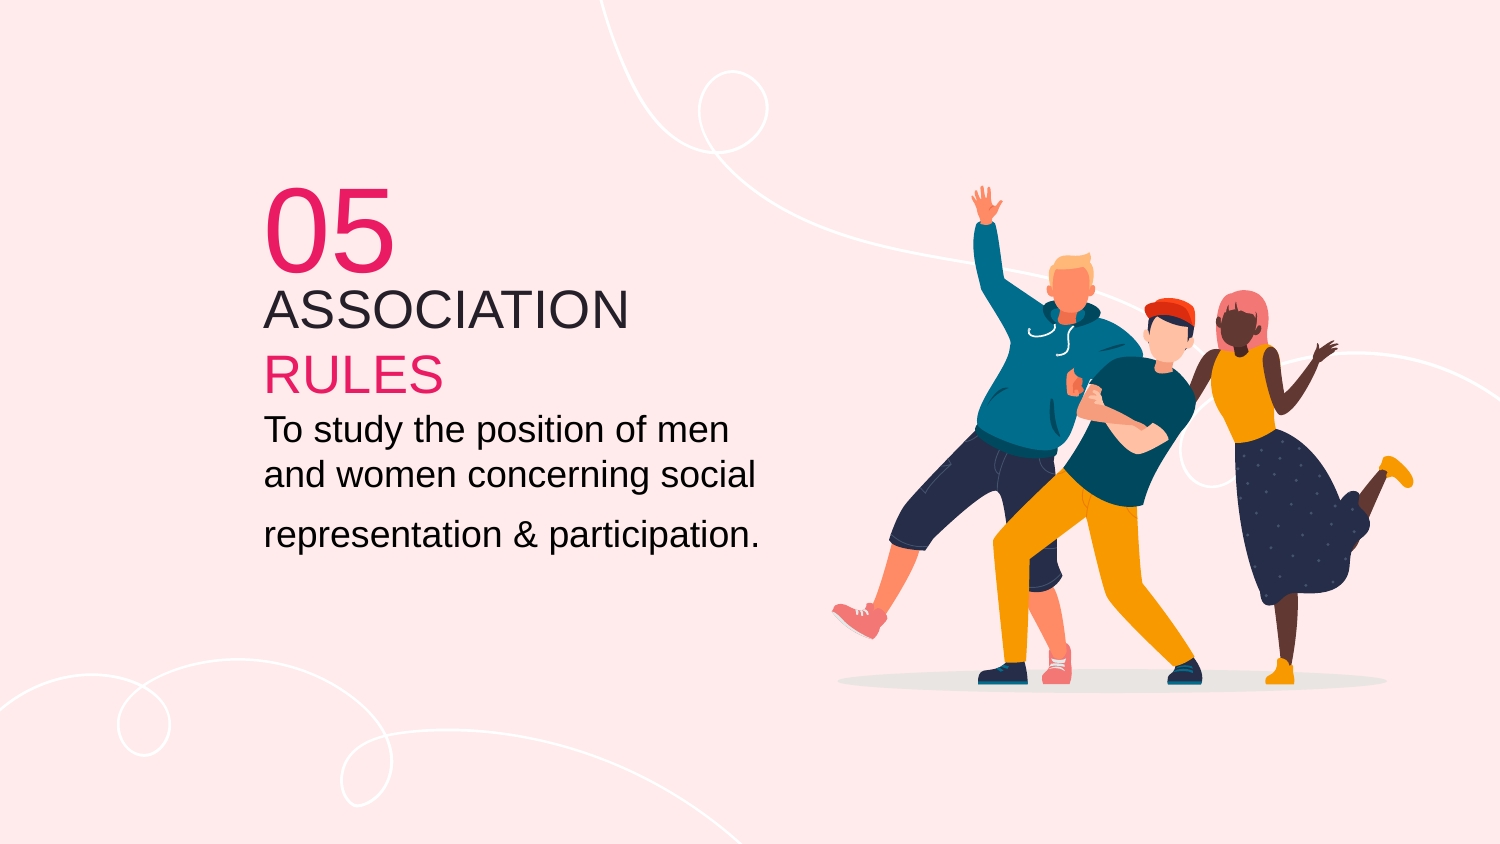

05

# ASSOCIATION RULES

To study the position of men and women concerning social representation & participation.